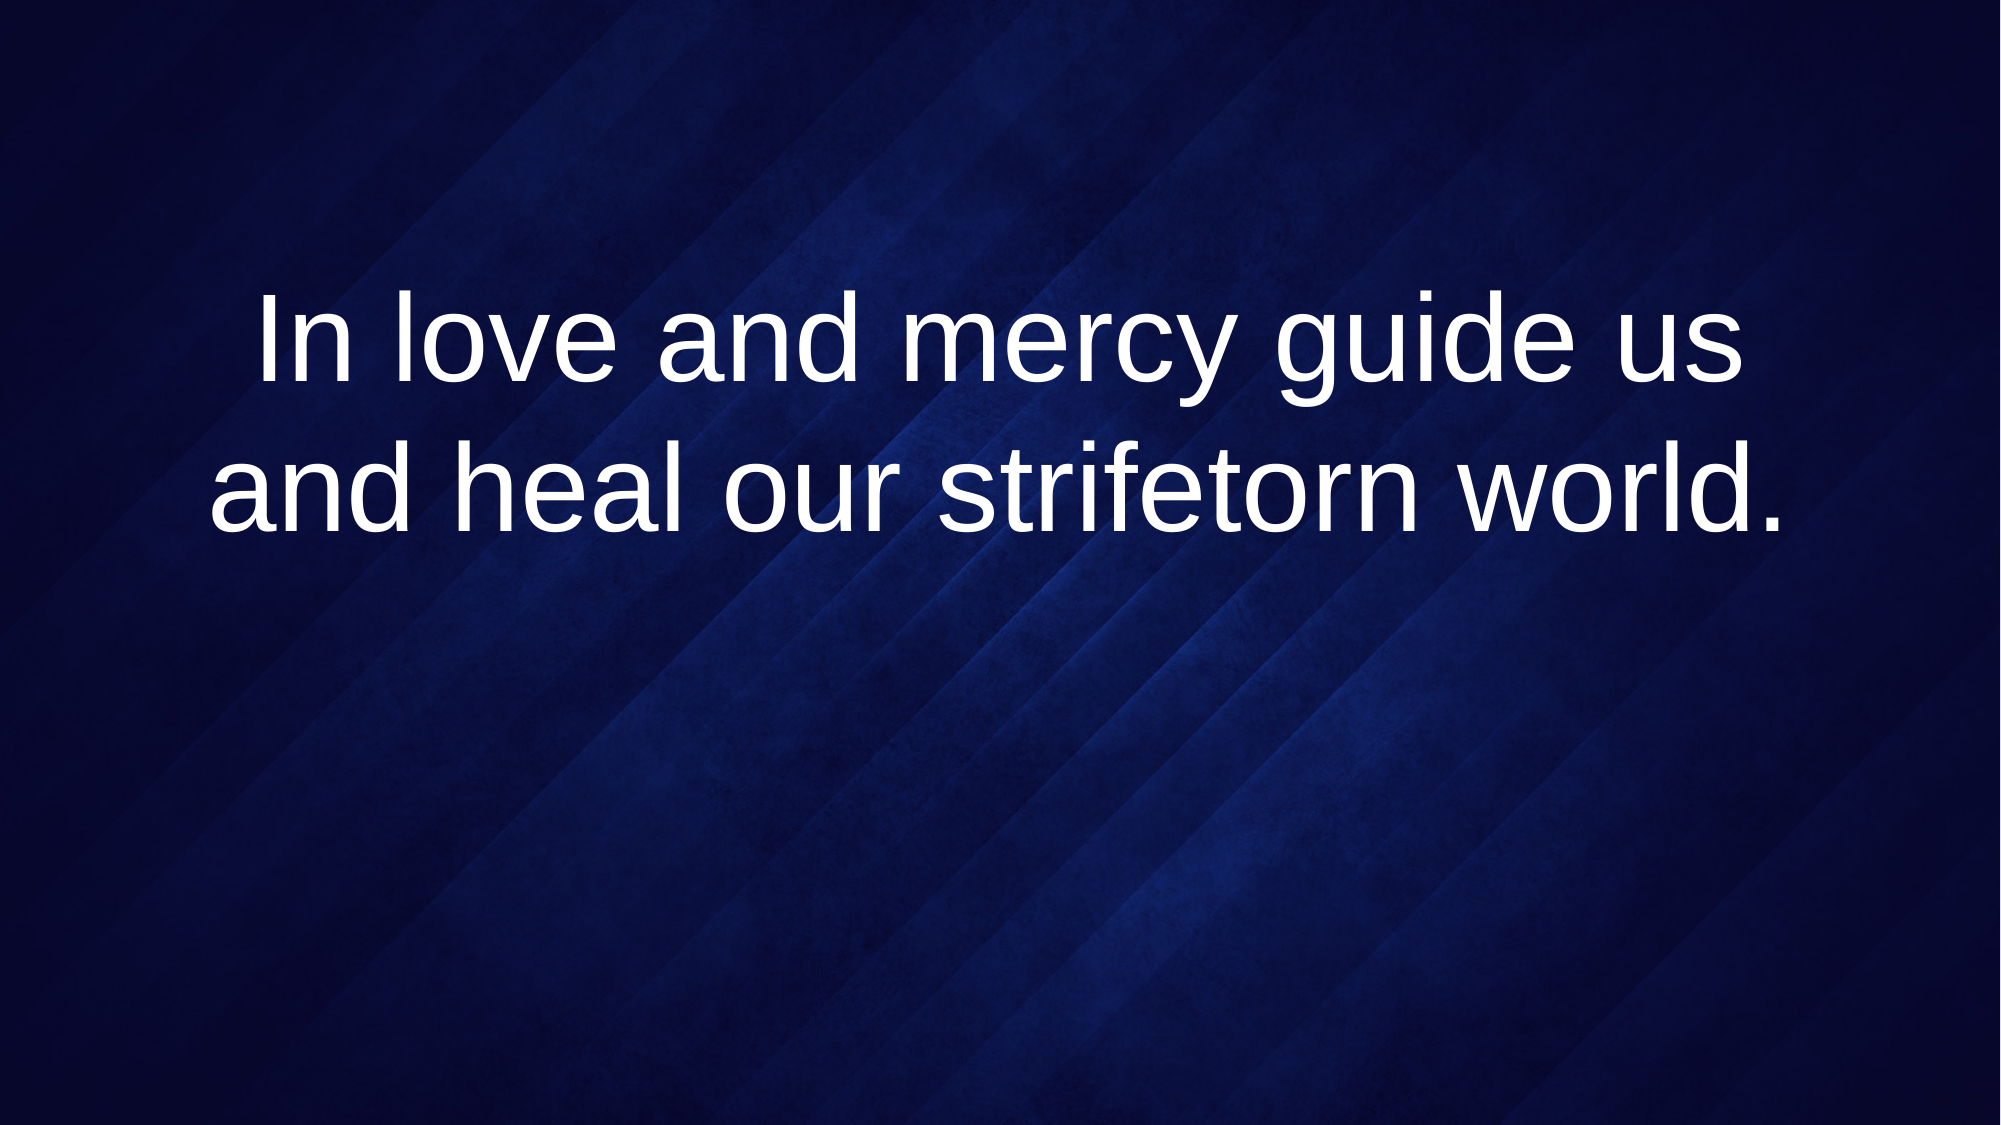

# In love and mercy guide us and heal our strifetorn world.